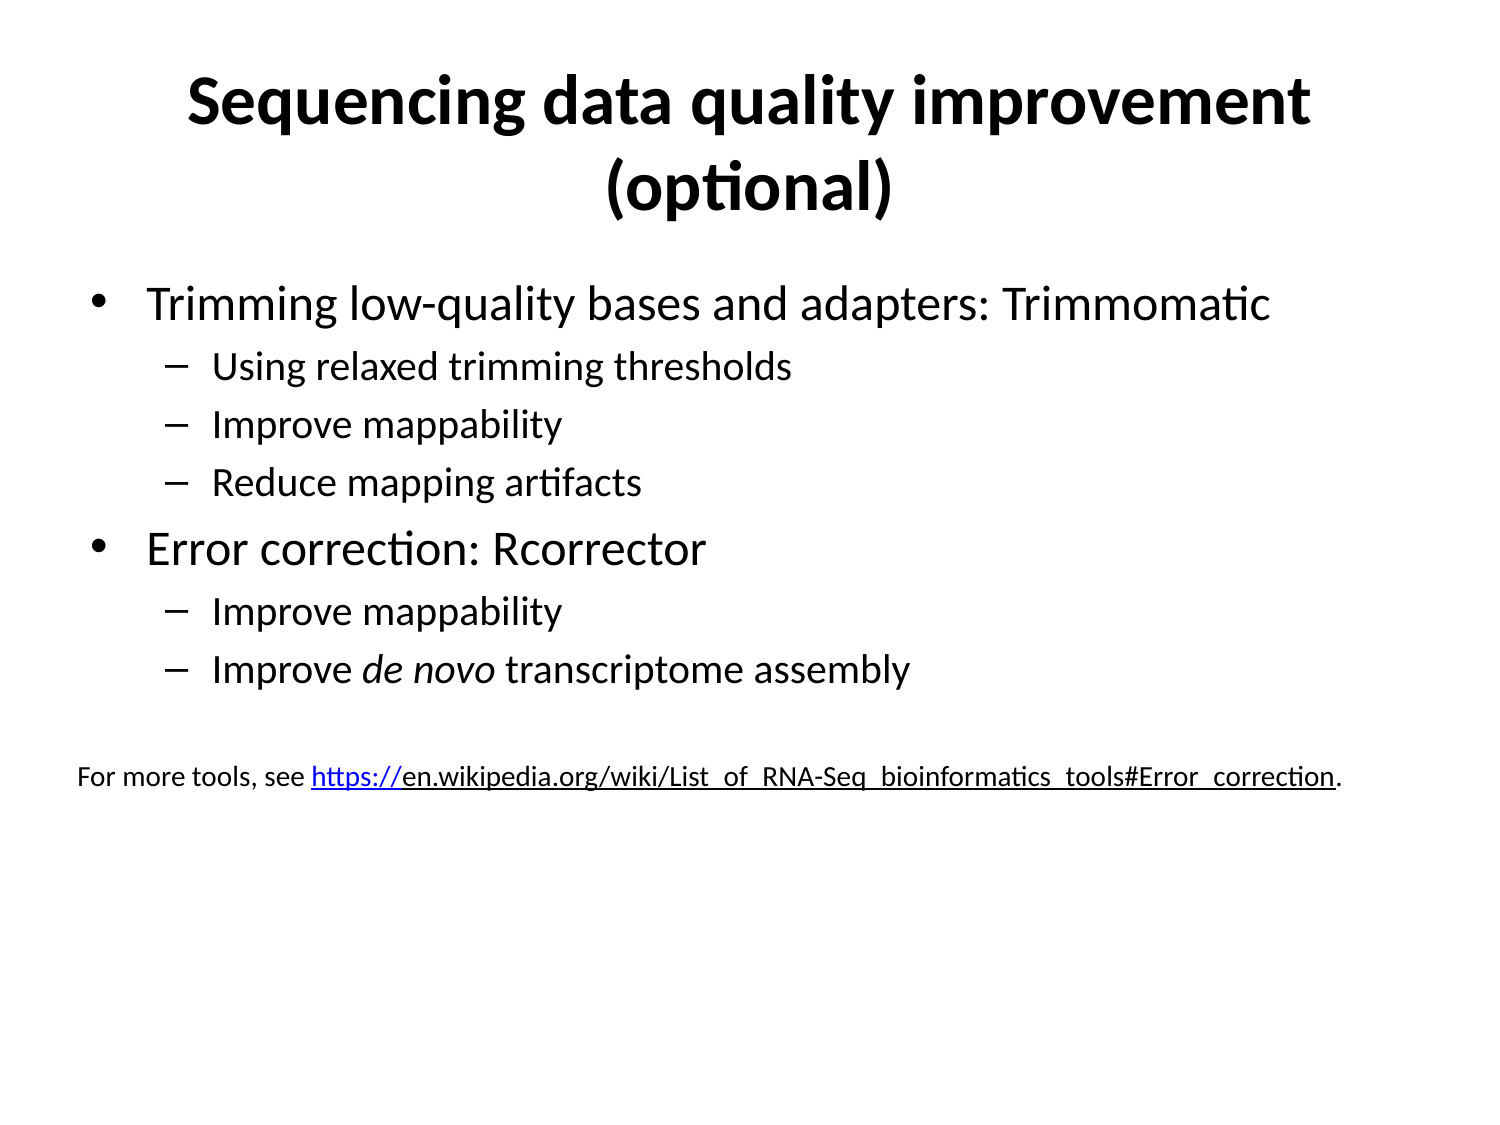

# Sequencing data quality improvement (optional)
Trimming low-quality bases and adapters: Trimmomatic
Using relaxed trimming thresholds
Improve mappability
Reduce mapping artifacts
Error correction: Rcorrector
Improve mappability
Improve de novo transcriptome assembly
For more tools, see https://en.wikipedia.org/wiki/List_of_RNA-Seq_bioinformatics_tools#Error_correction.